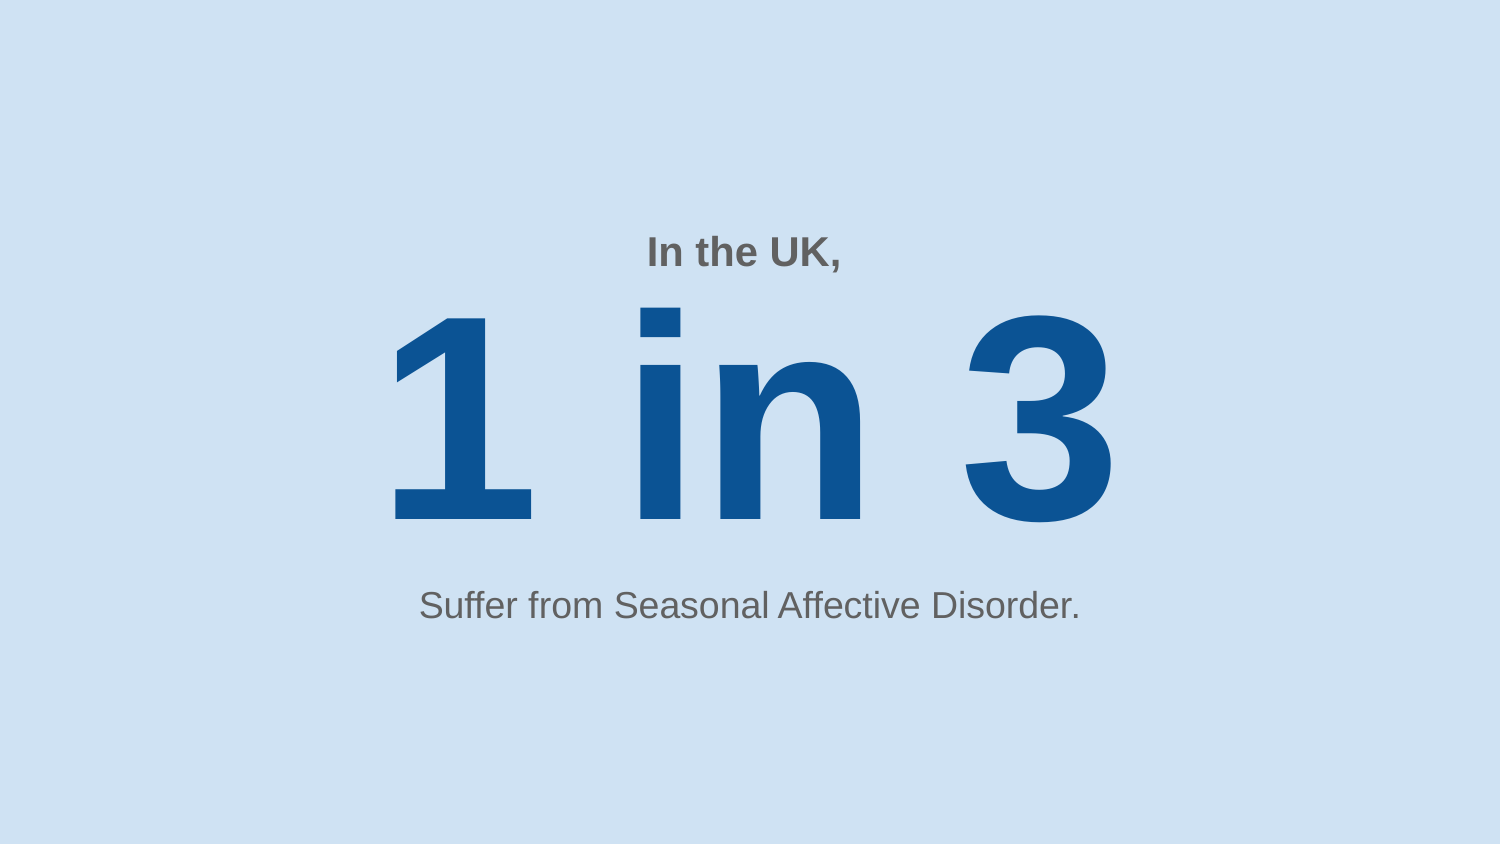

In the UK,
# 1 in 3
Suffer from Seasonal Affective Disorder.